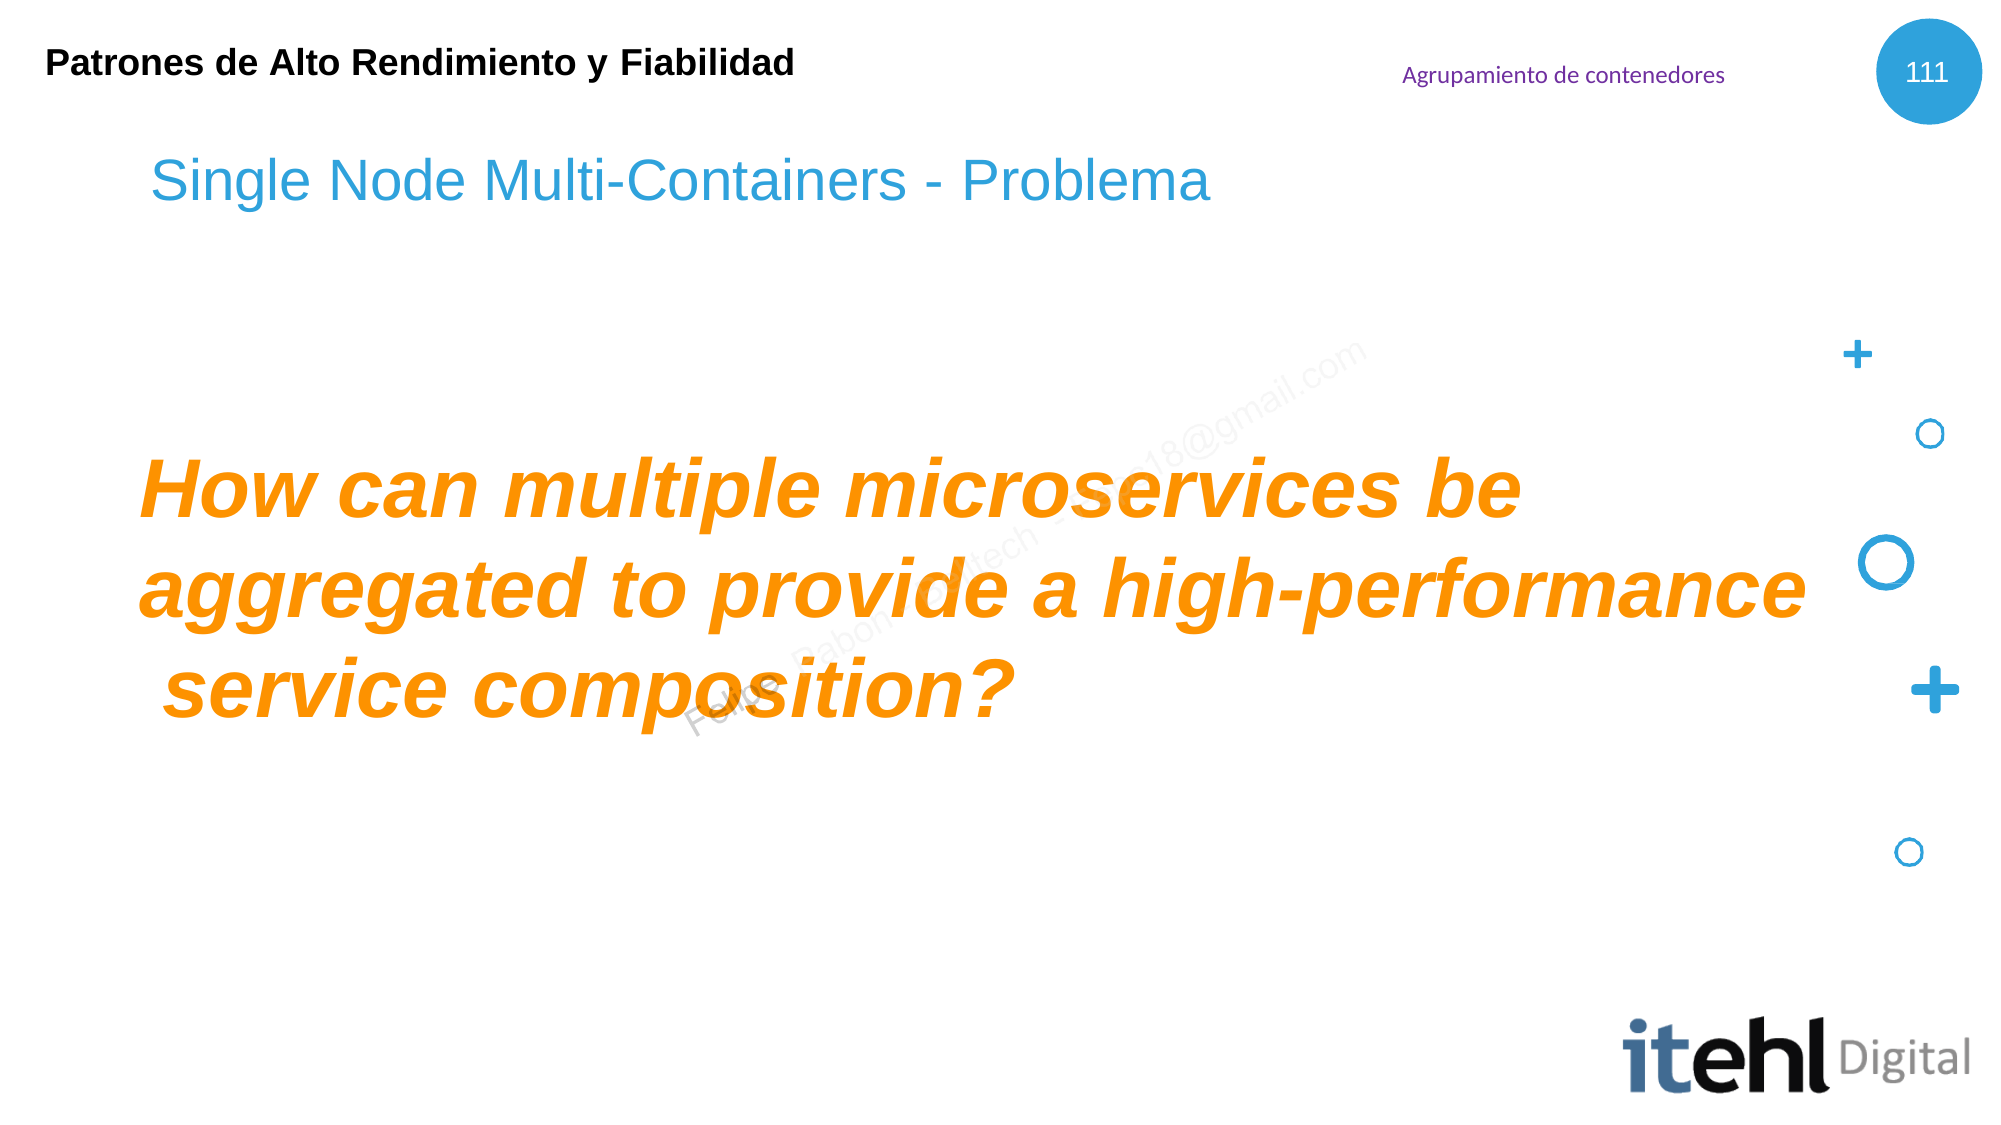

Patrones de Alto Rendimiento y Fiabilidad
111
Agrupamiento de contenedores
Single Node Multi-Containers - Problema

How can multiple microservices be  aggregated to provide a high-performance  service composition?